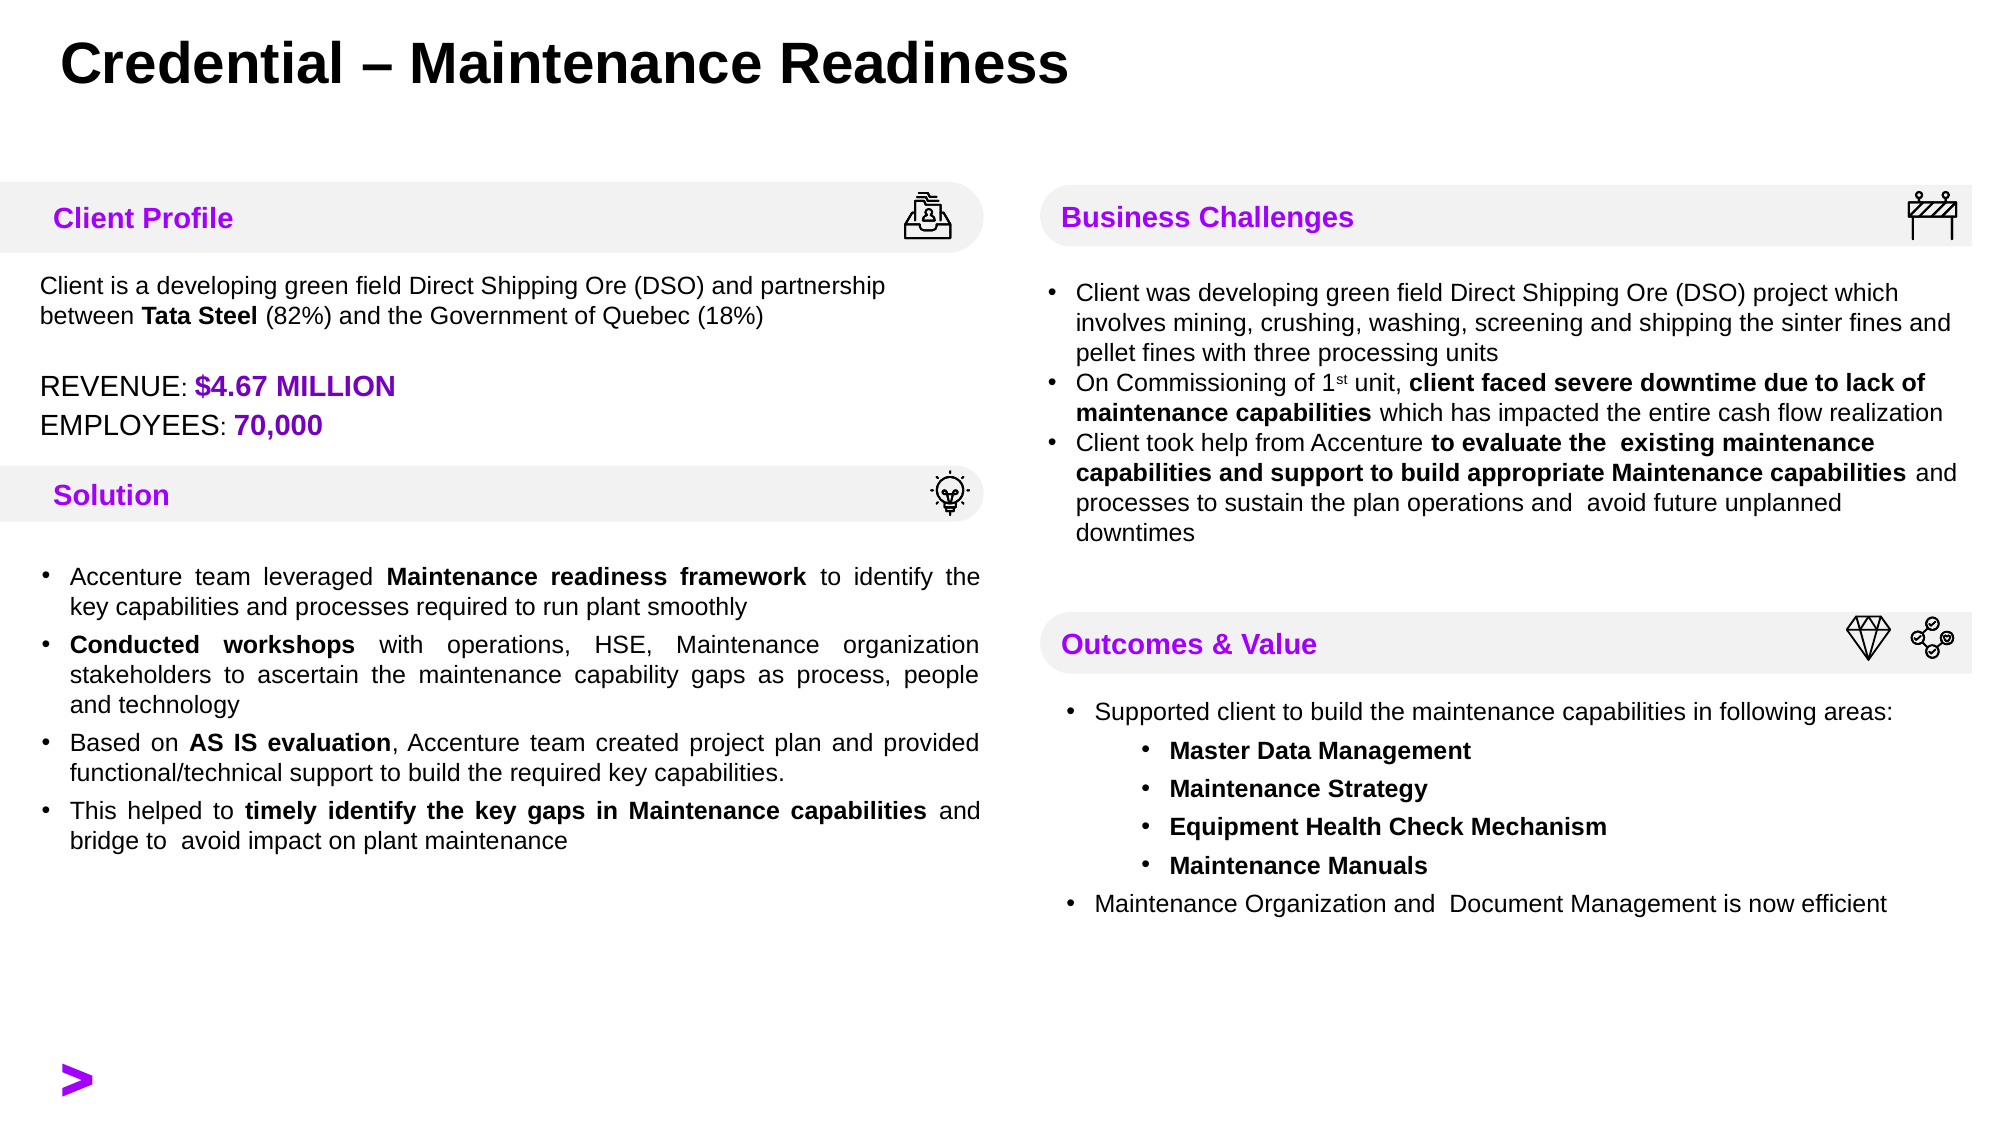

Client Profile
Business Challenges
Solution
# Credential – Maintenance Readiness
Outcomes & Value

Client is a developing green field Direct Shipping Ore (DSO) and partnership between Tata Steel (82%) and the Government of Quebec (18%)

REVENUE: $4.67 MILLION
EMPLOYEES: 70,000

Client was developing green field Direct Shipping Ore (DSO) project which involves mining, crushing, washing, screening and shipping the sinter fines and pellet fines with three processing units
On Commissioning of 1st unit, client faced severe downtime due to lack of maintenance capabilities which has impacted the entire cash flow realization
Client took help from Accenture to evaluate the  existing maintenance capabilities and support to build appropriate Maintenance capabilities and processes to sustain the plan operations and  avoid future unplanned downtimes

Accenture team leveraged Maintenance readiness framework to identify the key capabilities and processes required to run plant smoothly
Conducted workshops with operations, HSE, Maintenance organization stakeholders to ascertain the maintenance capability gaps as process, people and technology
Based on AS IS evaluation, Accenture team created project plan and provided functional/technical support to build the required key capabilities.
This helped to timely identify the key gaps in Maintenance capabilities and bridge to  avoid impact on plant maintenance

Supported client to build the maintenance capabilities in following areas:
Master Data Management
Maintenance Strategy
Equipment Health Check Mechanism
Maintenance Manuals
Maintenance Organization and  Document Management is now efficient